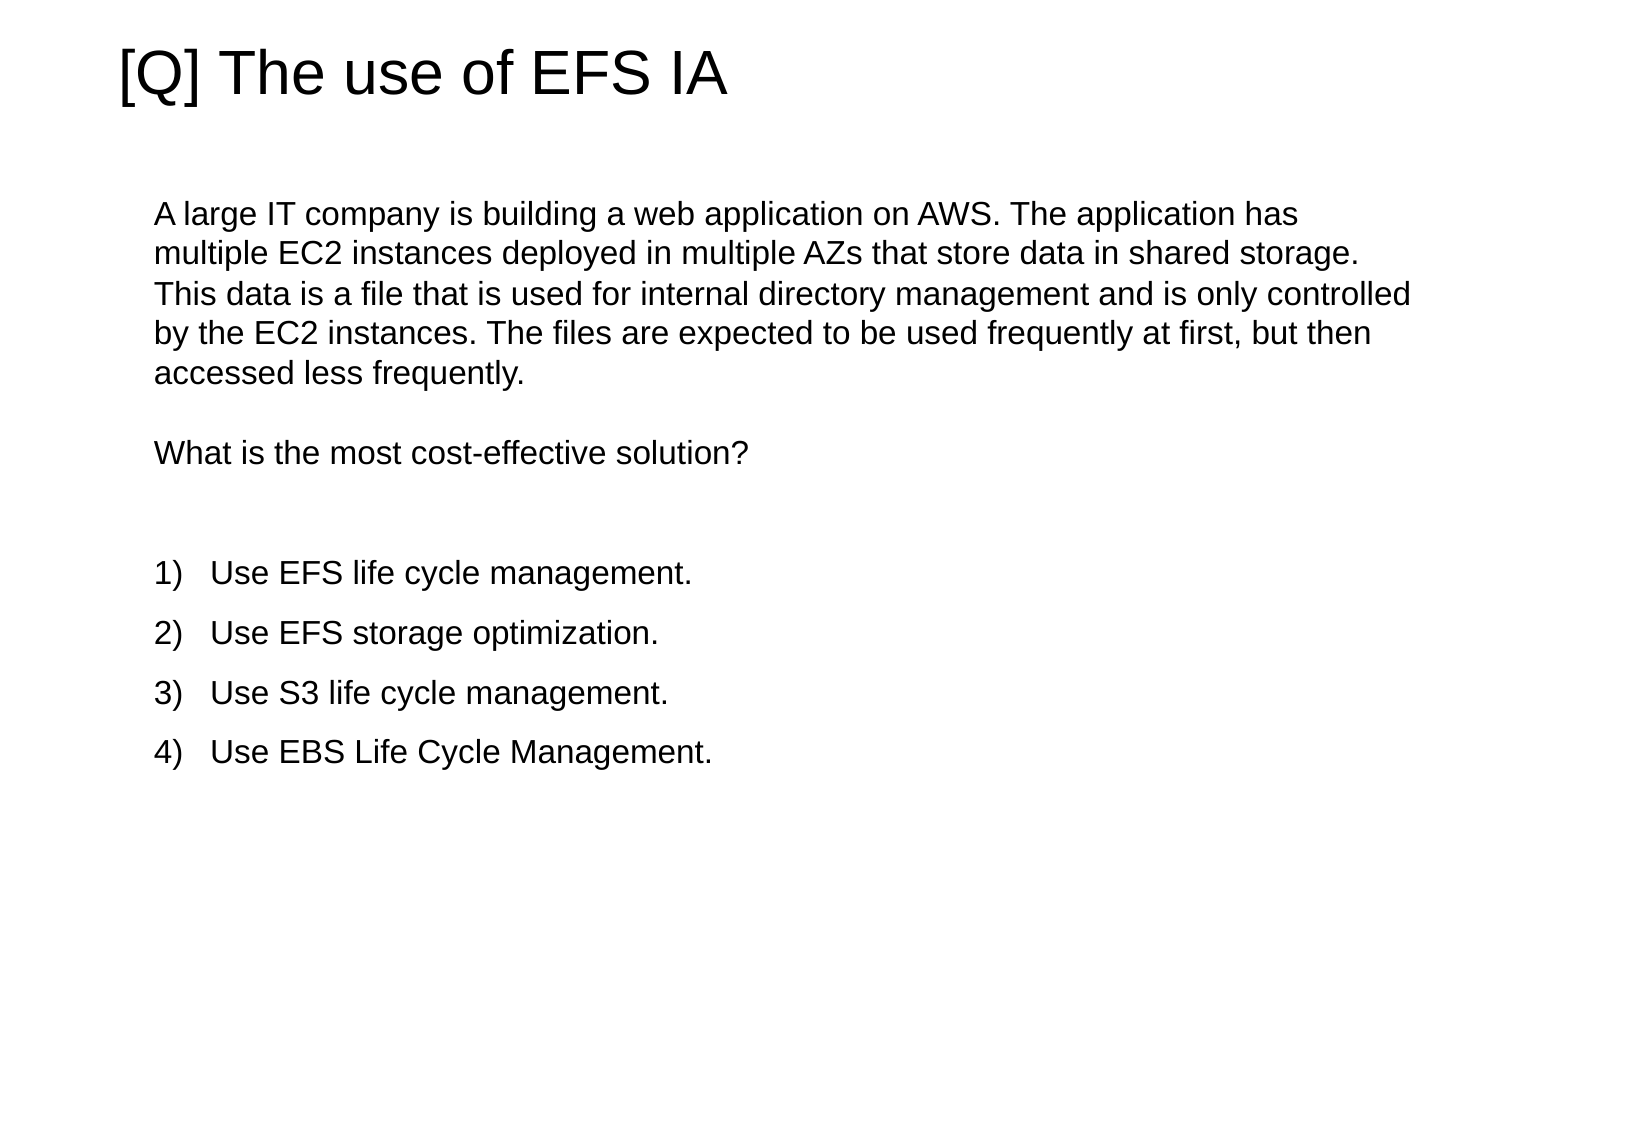

[Q] The use of EFS IA
A large IT company is building a web application on AWS. The application has multiple EC2 instances deployed in multiple AZs that store data in shared storage. This data is a file that is used for internal directory management and is only controlled by the EC2 instances. The files are expected to be used frequently at first, but then accessed less frequently.

What is the most cost-effective solution?

Use EFS life cycle management.
Use EFS storage optimization.
Use S3 life cycle management.
Use EBS Life Cycle Management.